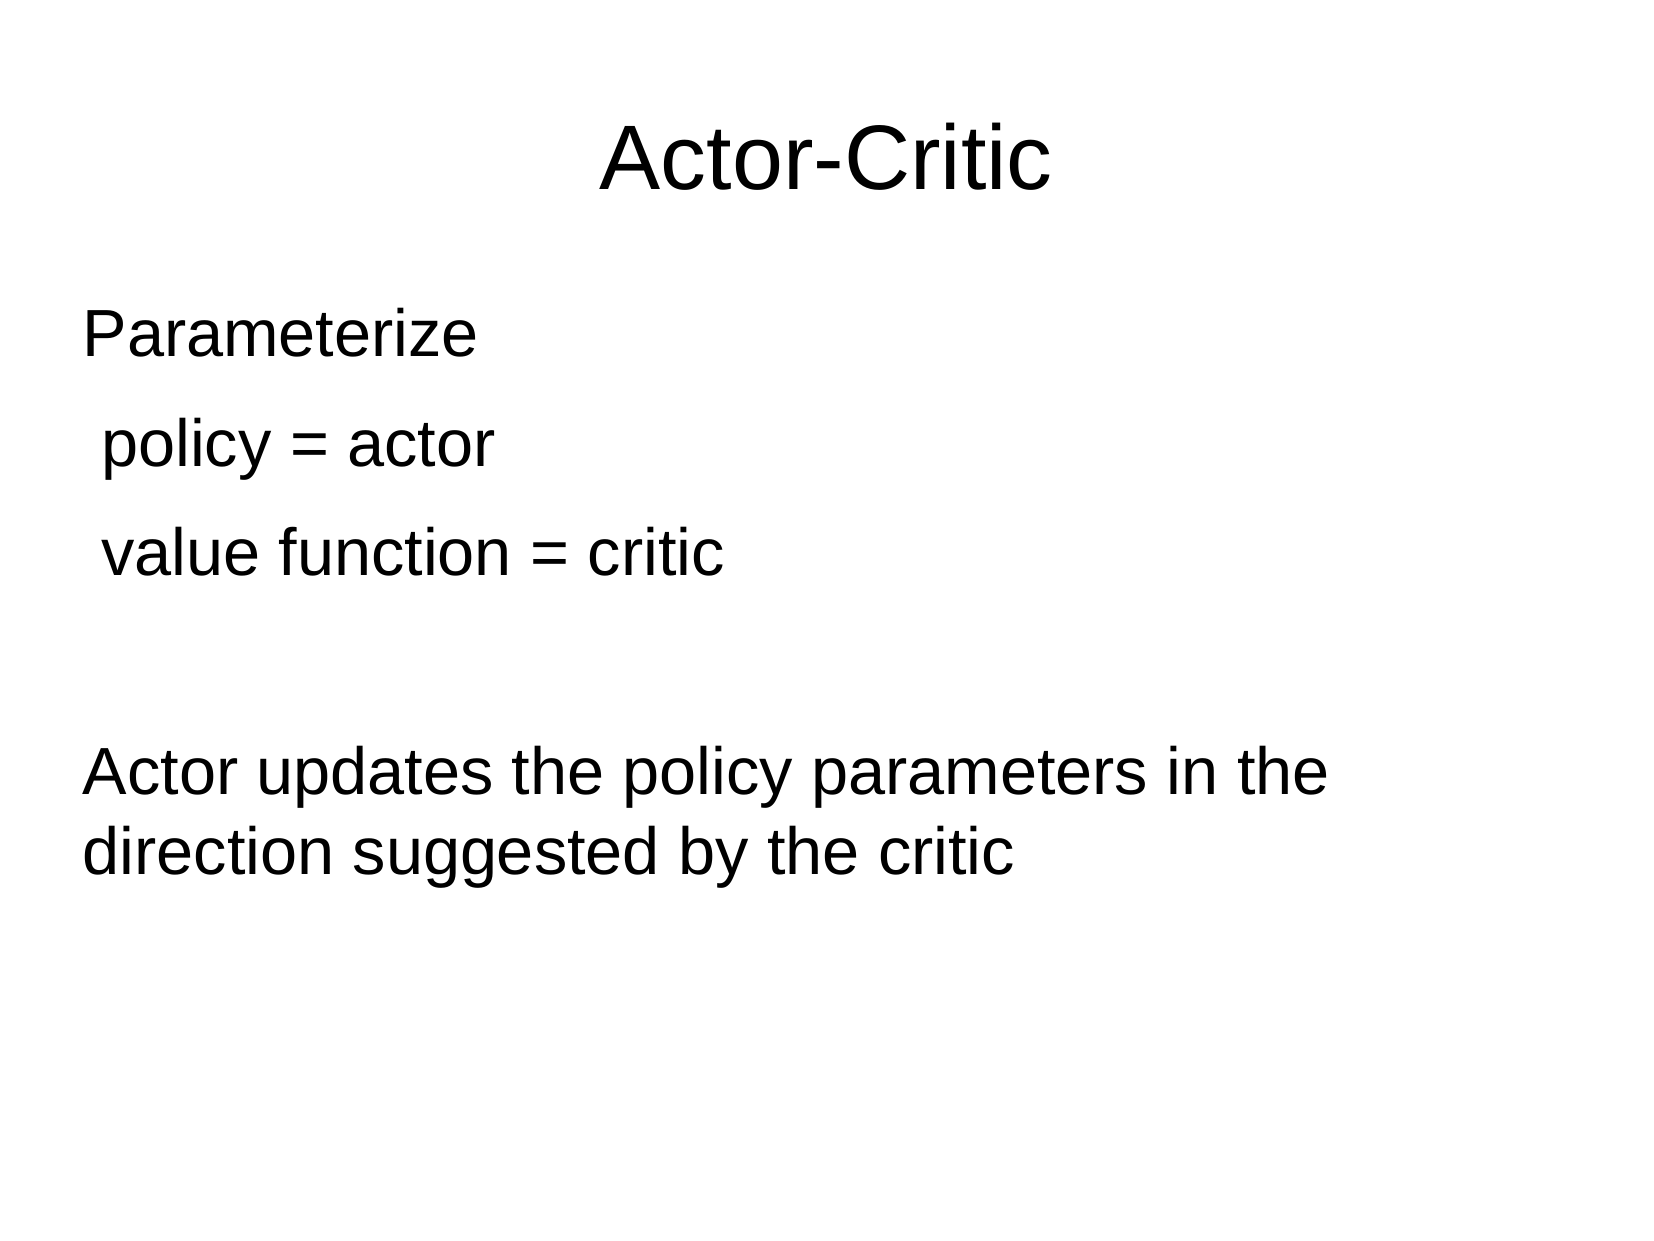

Actor-Critic
Parameterize
 policy = actor
 value function = critic

Actor updates the policy parameters in the direction suggested by the critic